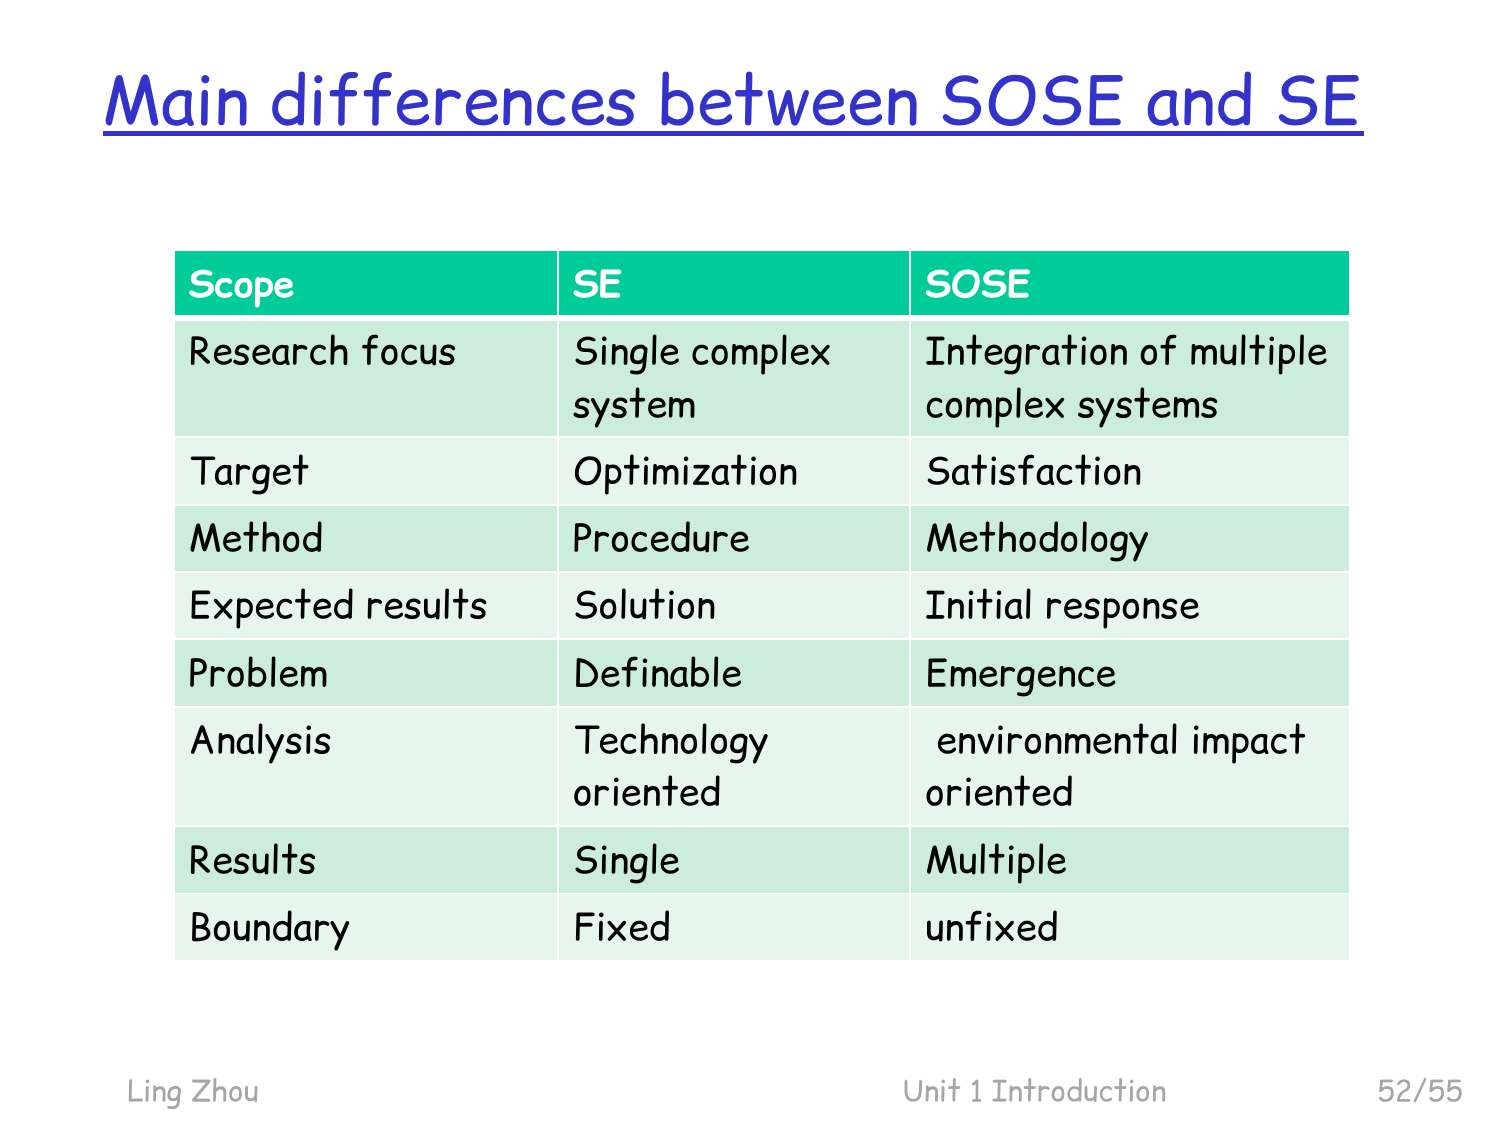

# Main differences between SOSE and SE
| Scope | SE | SOSE |
| --- | --- | --- |
| Research focus | Single complex system | Integration of multiple complex systems |
| Target | Optimization | Satisfaction |
| Method | Procedure | Methodology |
| Expected results | Solution | Initial response |
| Problem | Definable | Emergence |
| Analysis | Technology oriented | environmental impact oriented |
| Results | Single | Multiple |
| Boundary | Fixed | unfixed |
Ling Zhou
Unit 1 Introduction
52/55